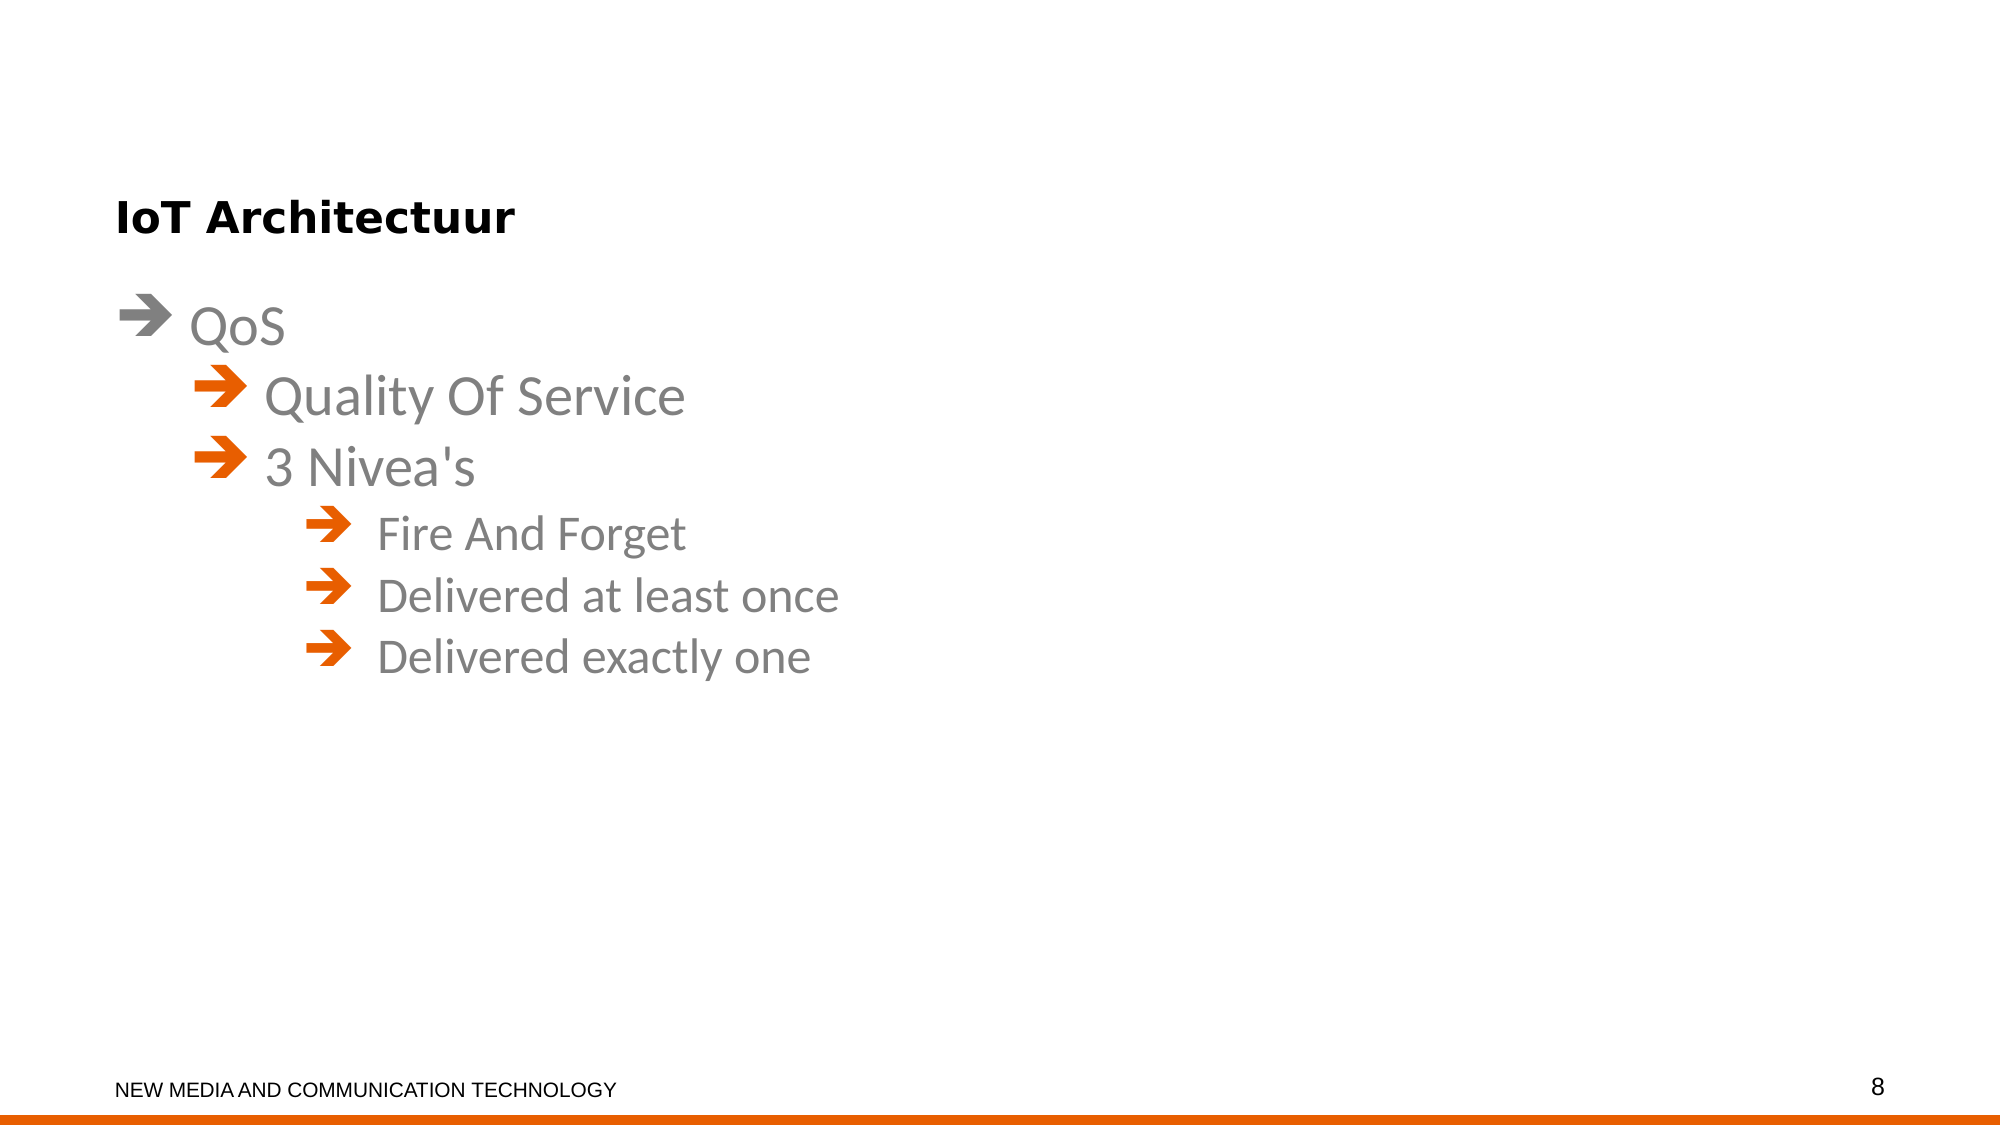

# IoT Architectuur
QoS
Quality Of Service
3 Nivea's
Fire And Forget
Delivered at least once
Delivered exactly one

8